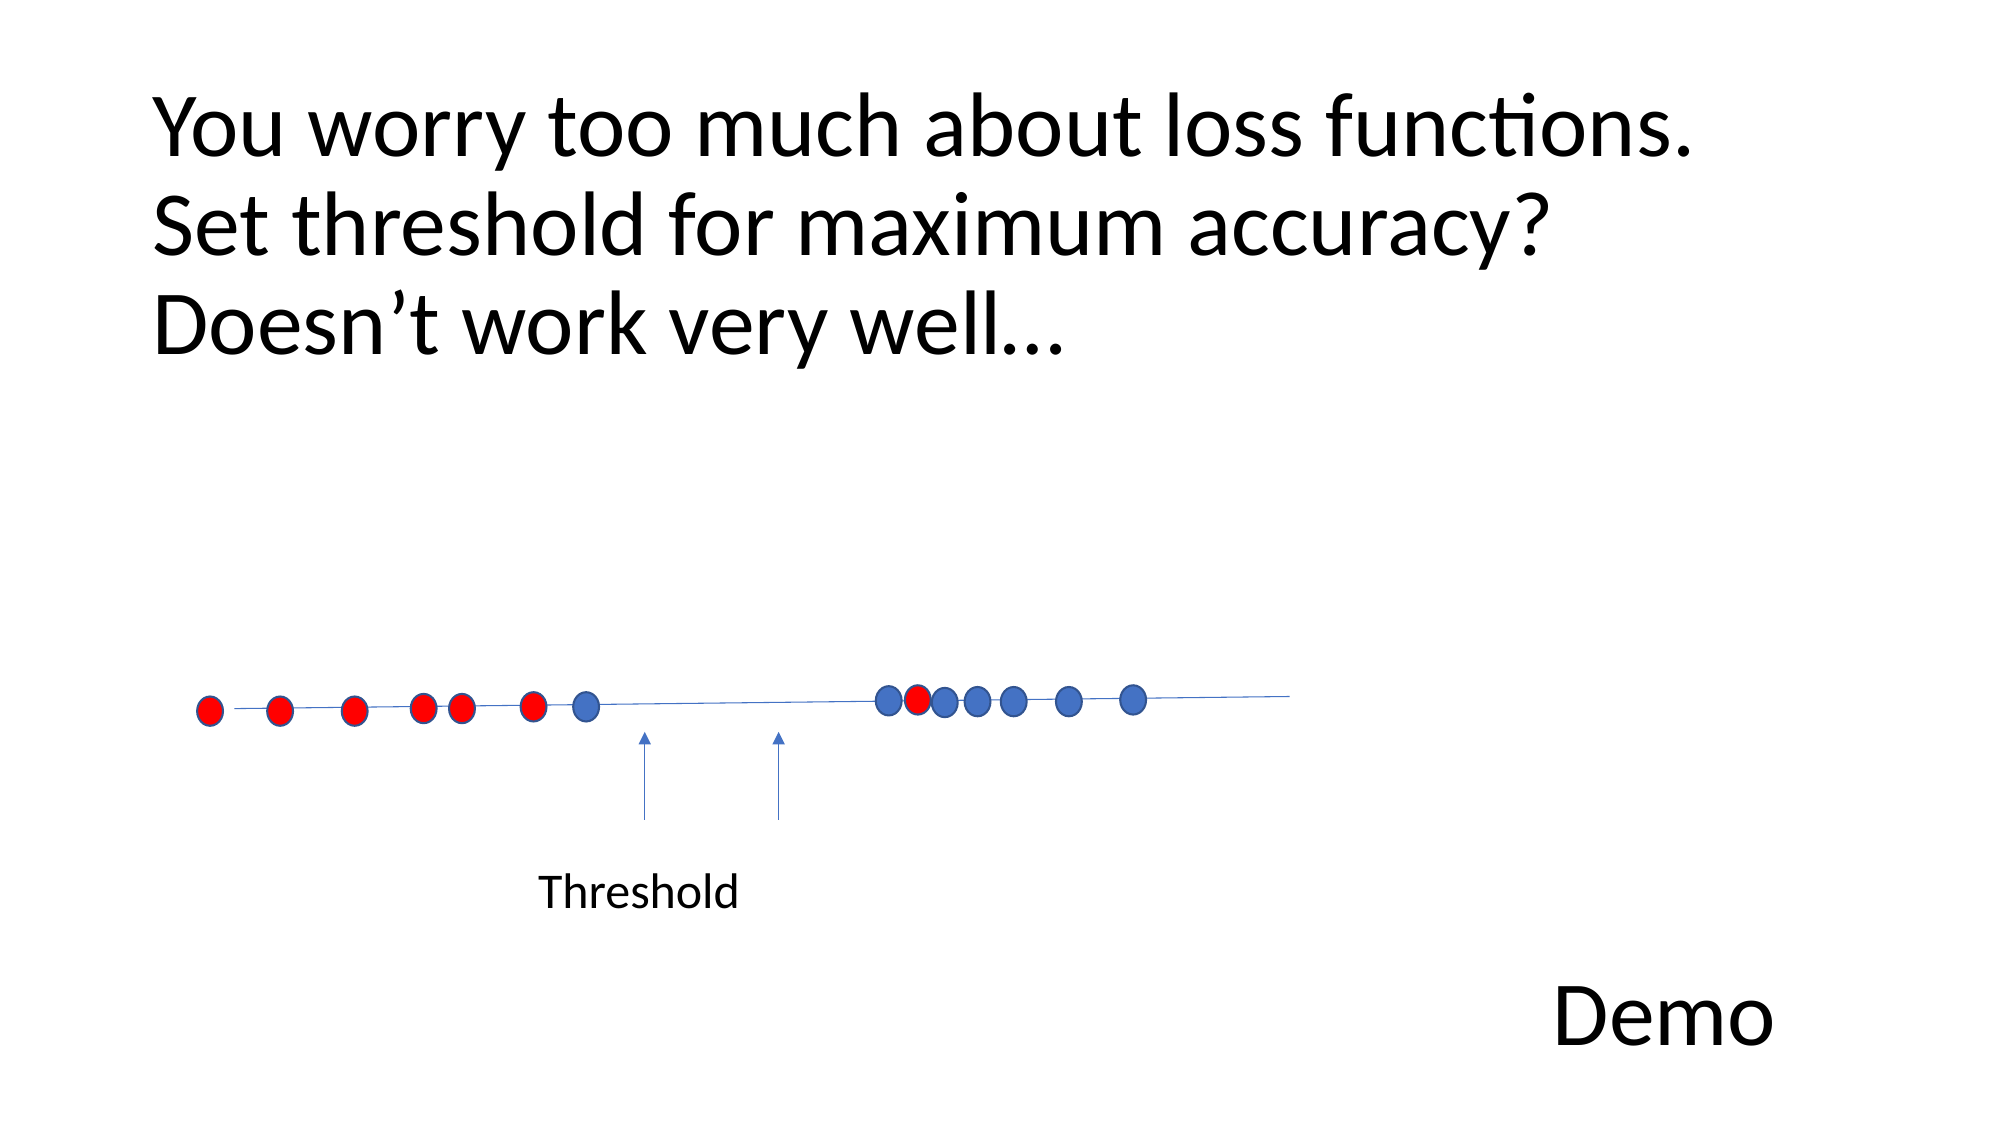

# You worry too much about loss functions. Set threshold for maximum accuracy? Doesn’t work very well…

Threshold
Demo